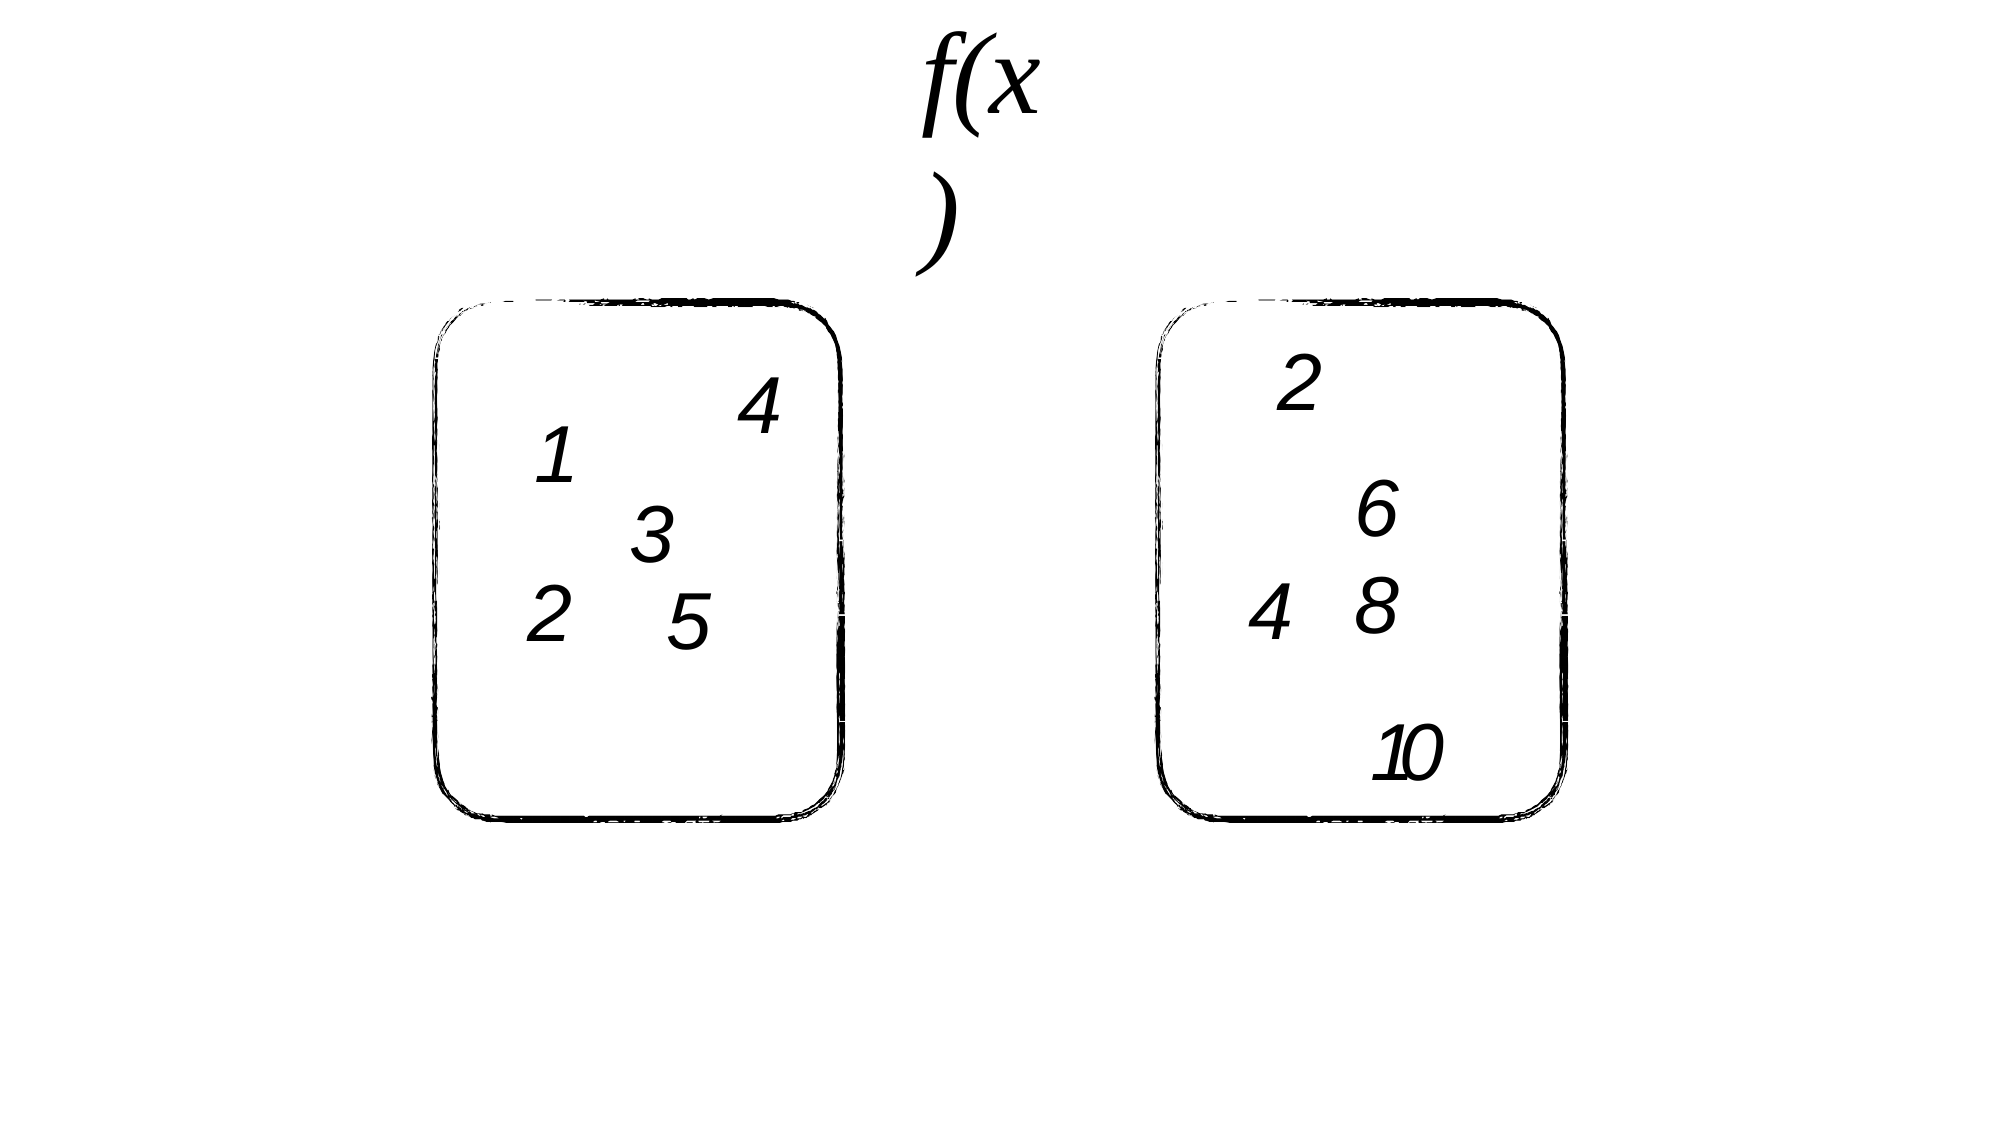

# f(x)

2
4
1
2
6	8
10
3
5
4